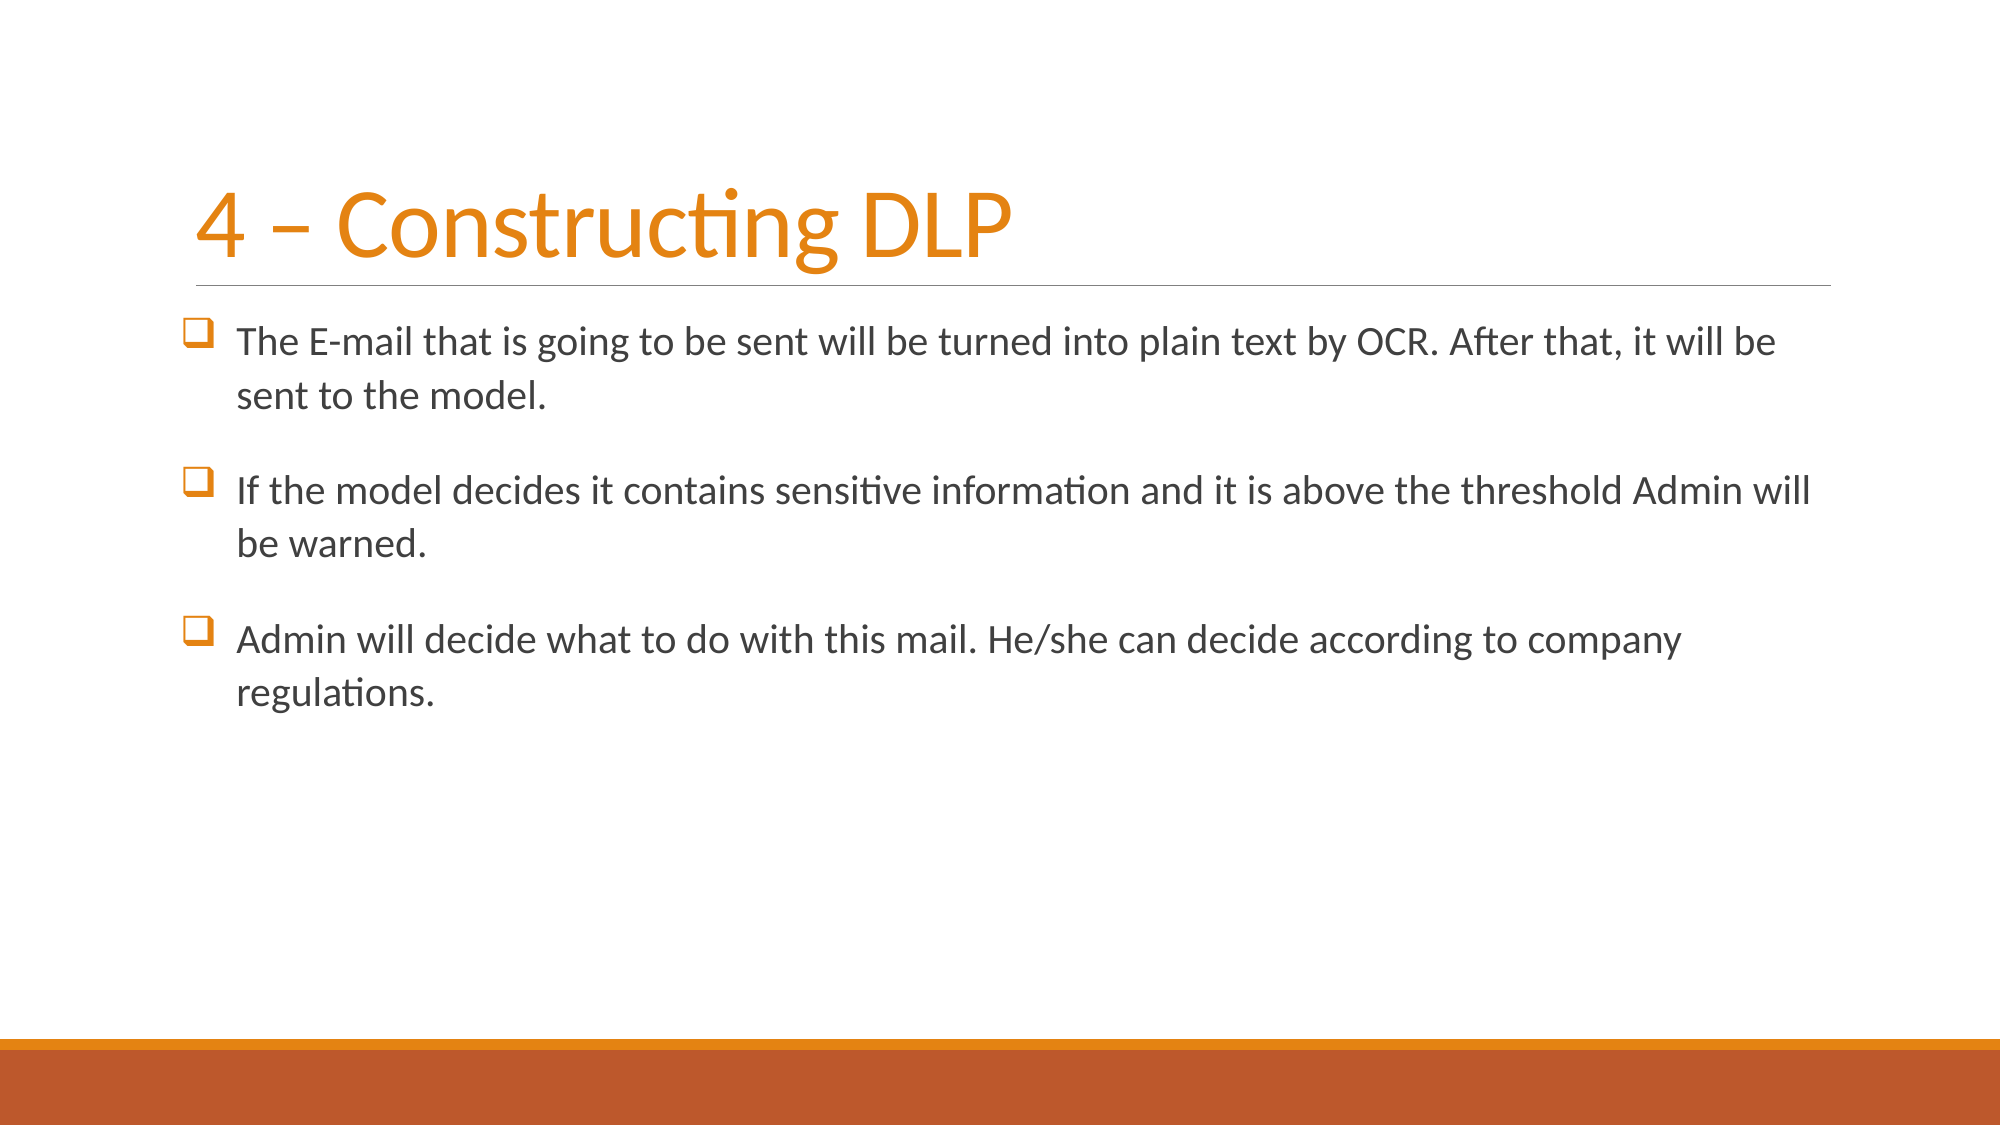

# 4 – Constructing DLP
The E-mail that is going to be sent will be turned into plain text by OCR. After that, it will be sent to the model.
If the model decides it contains sensitive information and it is above the threshold Admin will be warned.
Admin will decide what to do with this mail. He/she can decide according to company regulations.